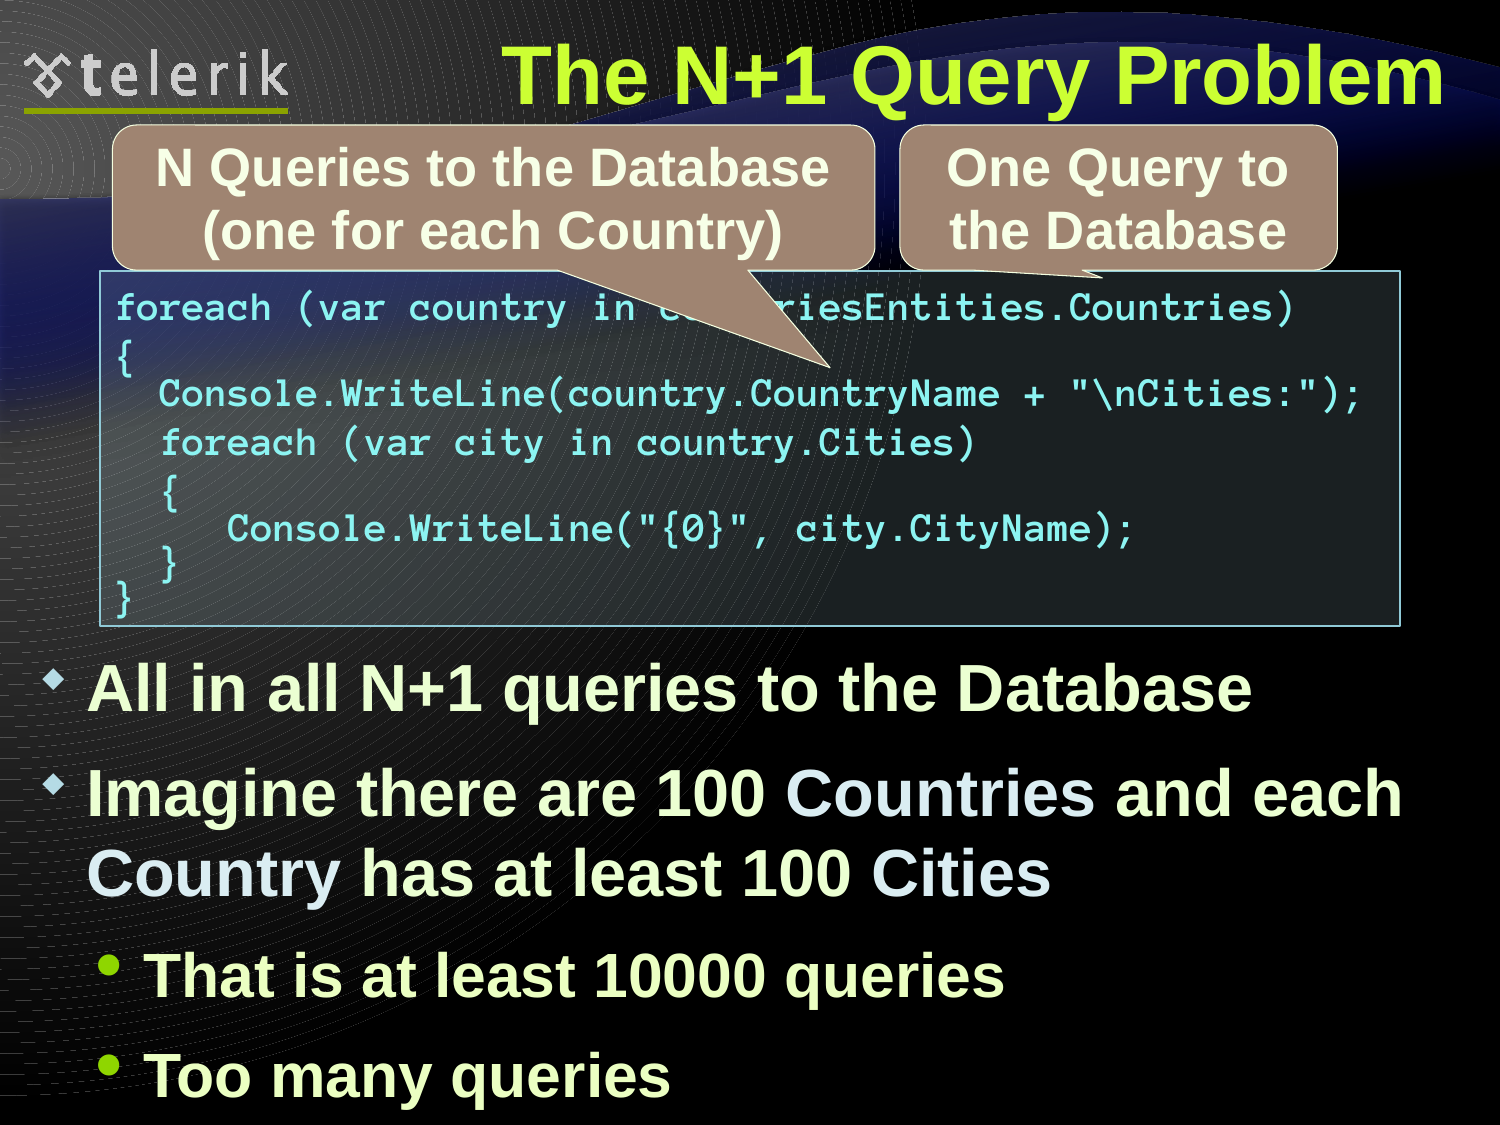

# The N+1 Query Problem
N Queries to the Database (one for each Country)
One Query to the Database
foreach (var country in countriesEntities.Countries)
{
  Console.WriteLine(country.CountryName + "\nCities:");
  foreach (var city in country.Cities)
  {
     Console.WriteLine("{0}", city.CityName);
  }
}
All in all N+1 queries to the Database
Imagine there are 100 Countries and each Country has at least 100 Cities
That is at least 10000 queries
Too many queries